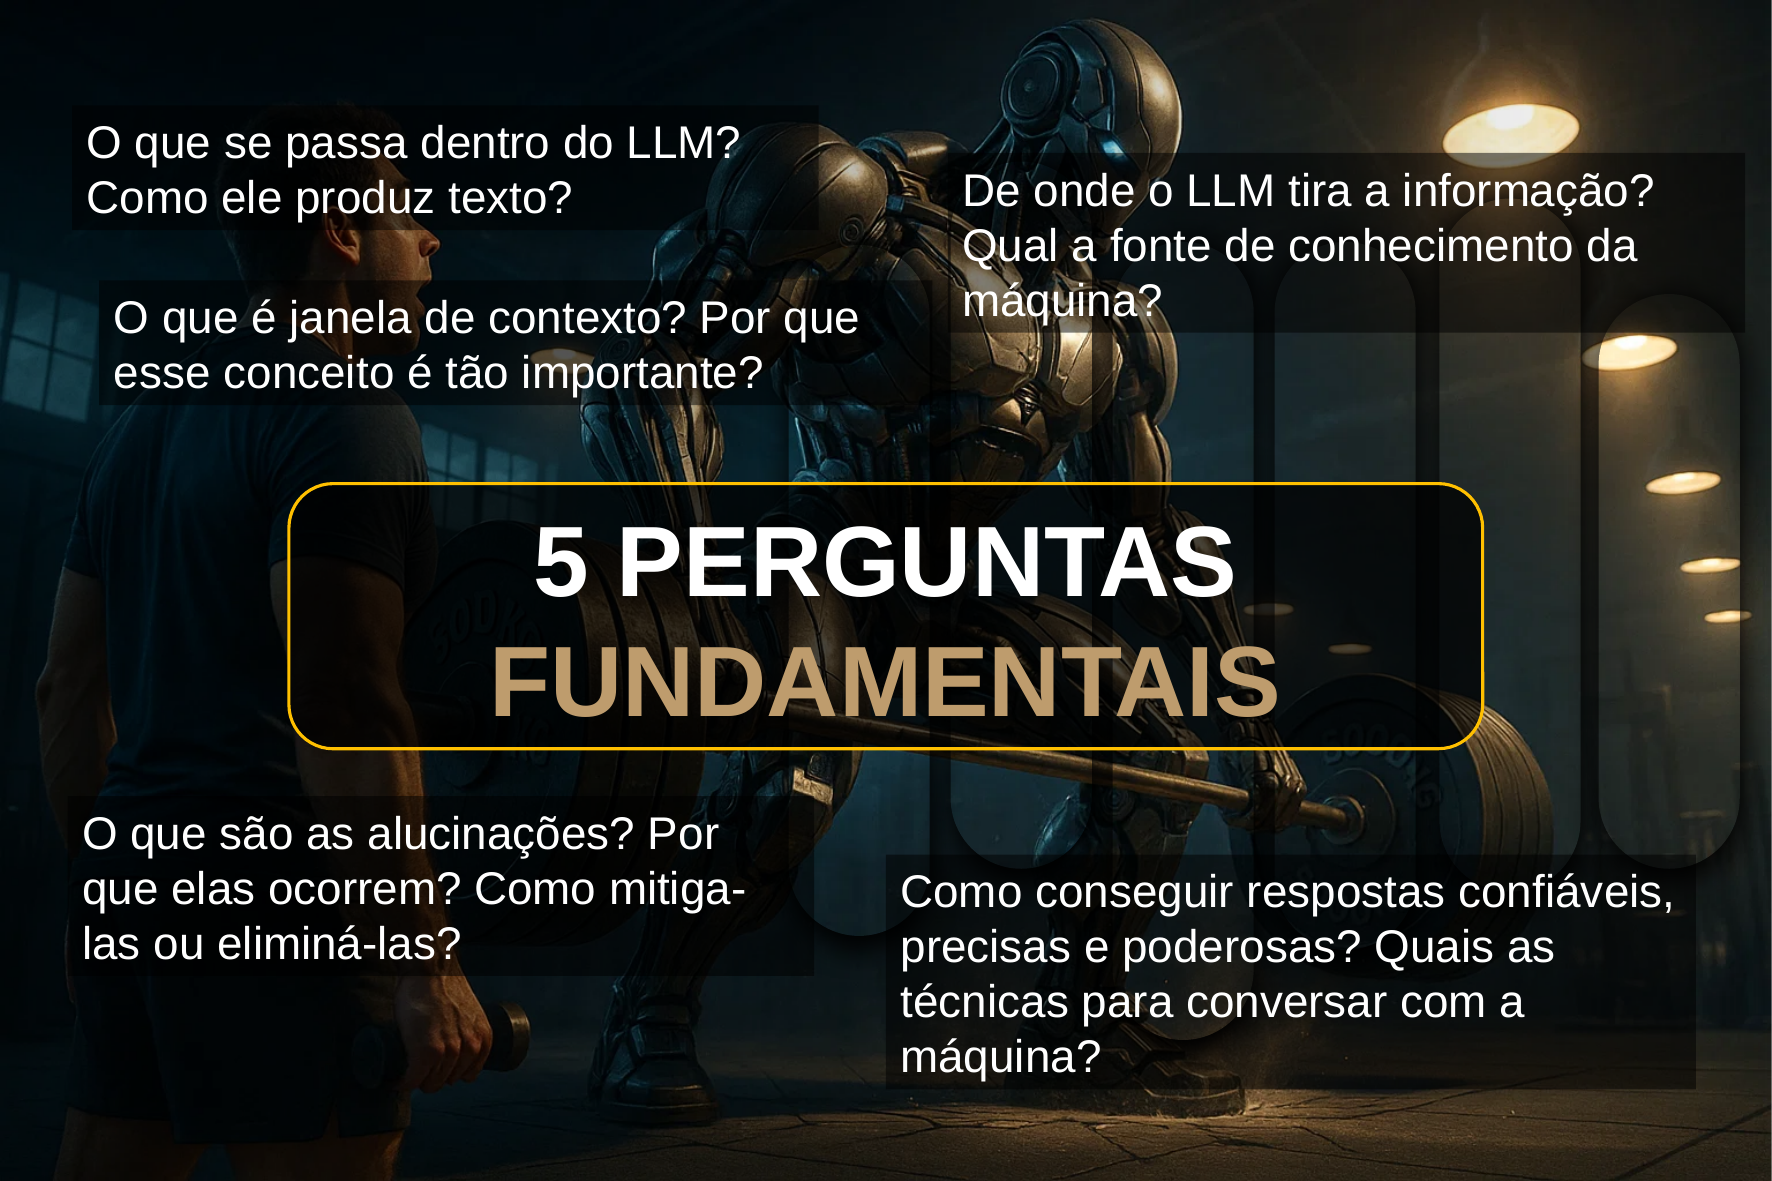

O que se passa dentro do LLM? Como ele produz texto?
De onde o LLM tira a informação? Qual a fonte de conhecimento da máquina?

O que é janela de contexto? Por que esse conceito é tão importante?

5 PERGUNTAS FUNDAMENTAIS
O que são as alucinações? Por que elas ocorrem? Como mitiga-las ou eliminá-las?
Como conseguir respostas confiáveis, precisas e poderosas? Quais as técnicas para conversar com a máquina?